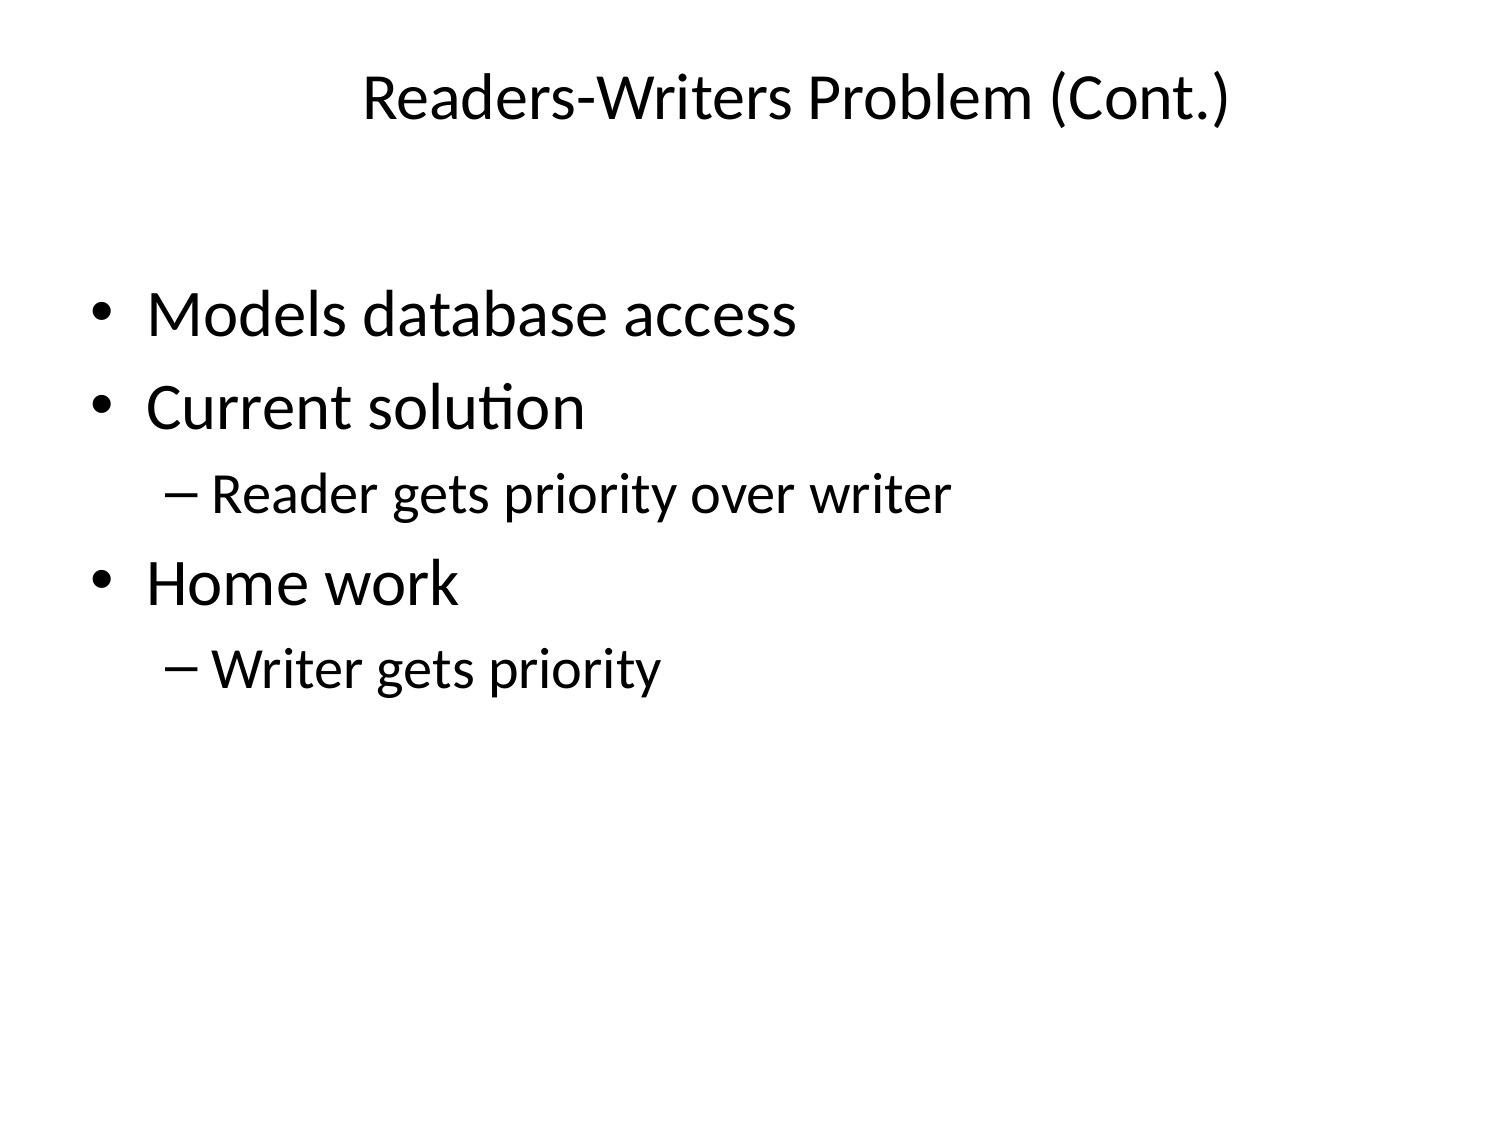

# Readers-Writers Problem (Cont.)
Models database access
Current solution
Reader gets priority over writer
Home work
Writer gets priority